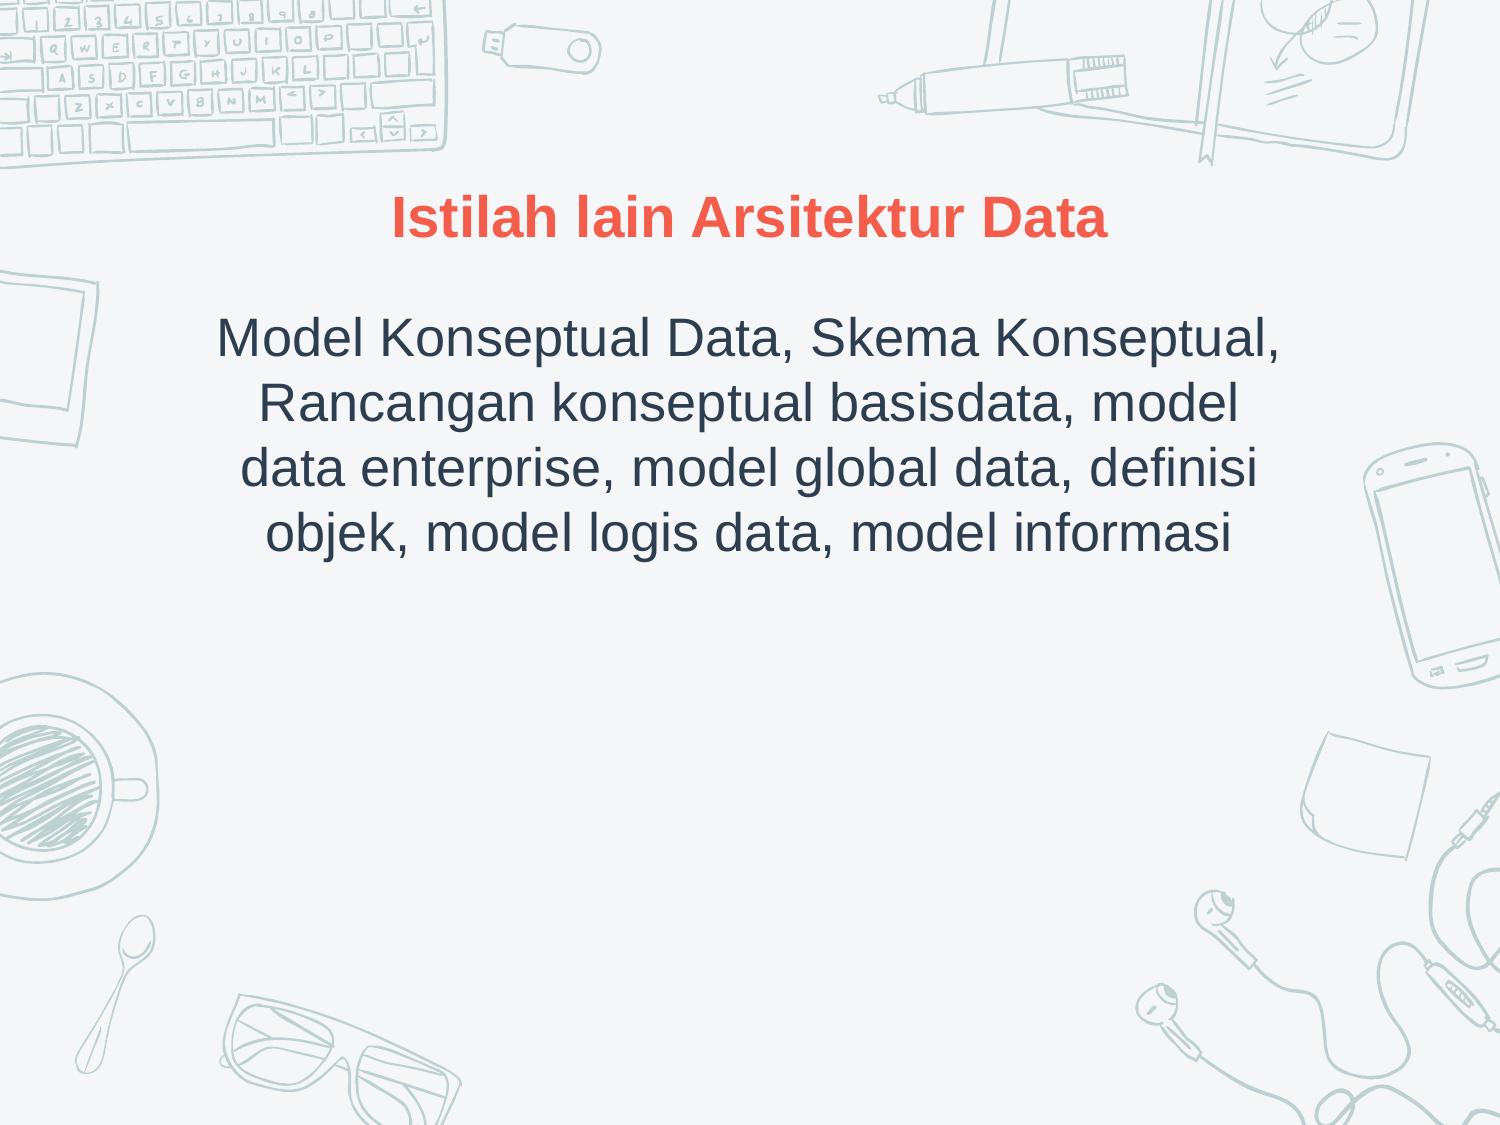

# Istilah lain Arsitektur Data
Model Konseptual Data, Skema Konseptual, Rancangan konseptual basisdata, model data enterprise, model global data, definisi objek, model logis data, model informasi